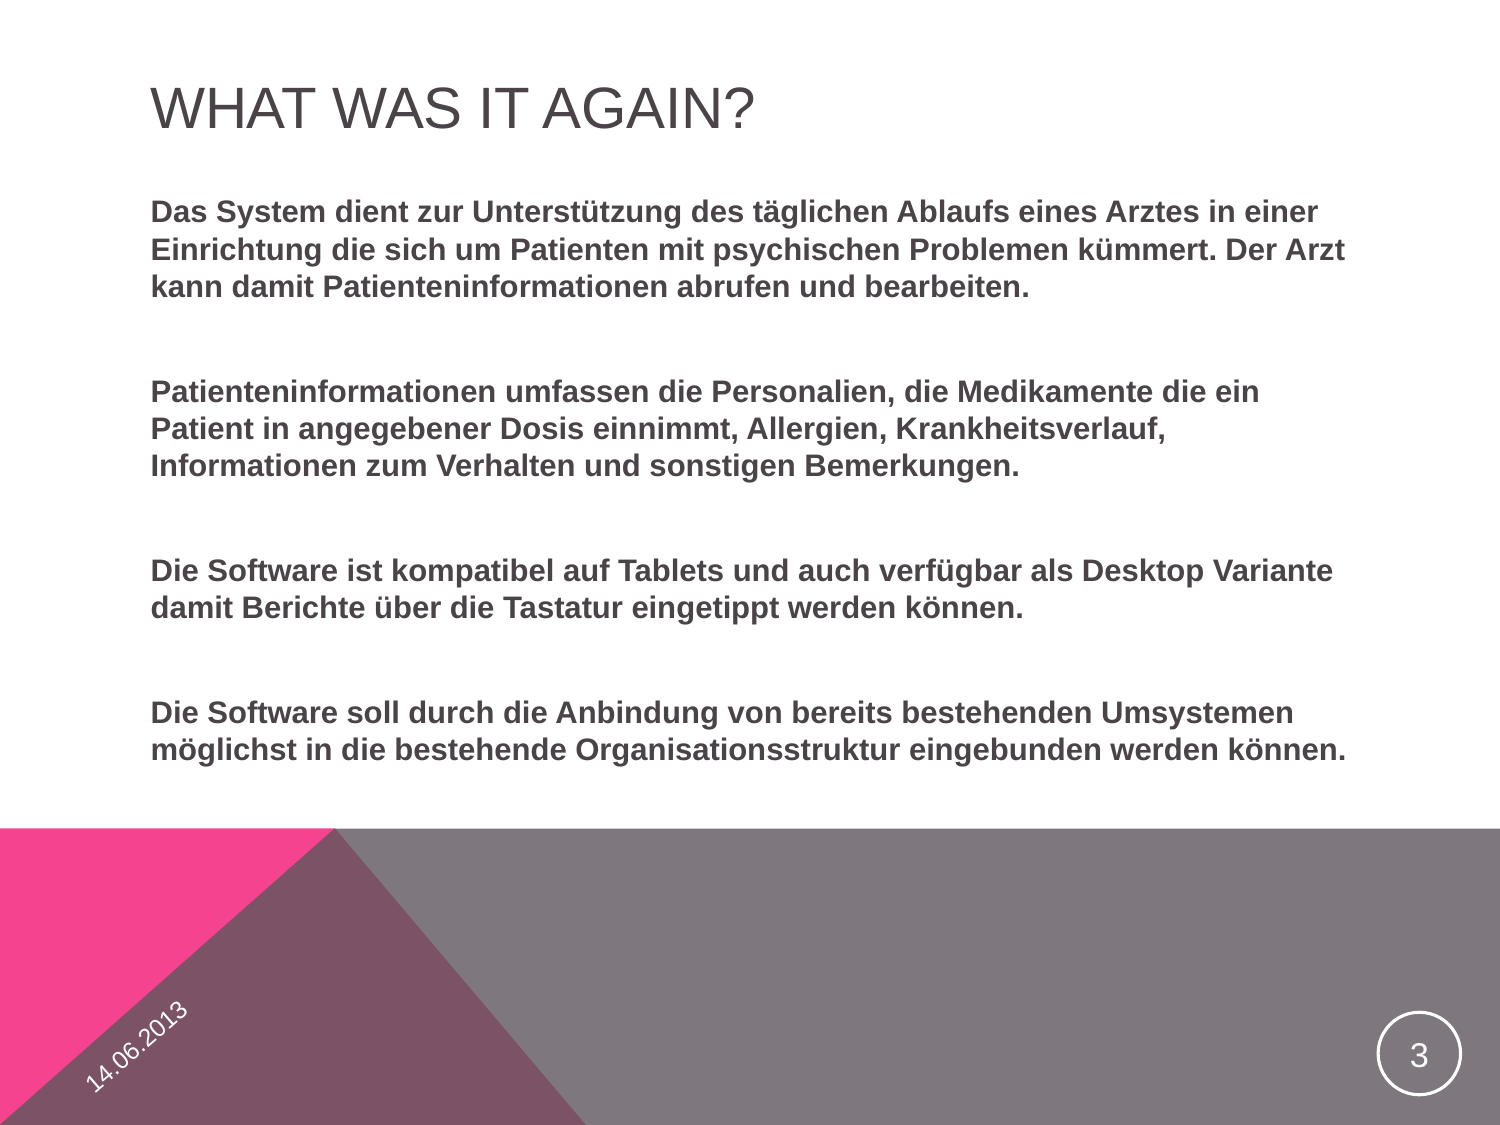

# What was it again?
Das System dient zur Unterstützung des täglichen Ablaufs eines Arztes in einer Einrichtung die sich um Patienten mit psychischen Problemen kümmert. Der Arzt kann damit Patienteninformationen abrufen und bearbeiten.

Patienteninformationen umfassen die Personalien, die Medikamente die ein Patient in angegebener Dosis einnimmt, Allergien, Krankheitsverlauf, Informationen zum Verhalten und sonstigen Bemerkungen.

Die Software ist kompatibel auf Tablets und auch verfügbar als Desktop Variante damit Berichte über die Tastatur eingetippt werden können.

Die Software soll durch die Anbindung von bereits bestehenden Umsystemen möglichst in die bestehende Organisationsstruktur eingebunden werden können.

14.06.2013
3